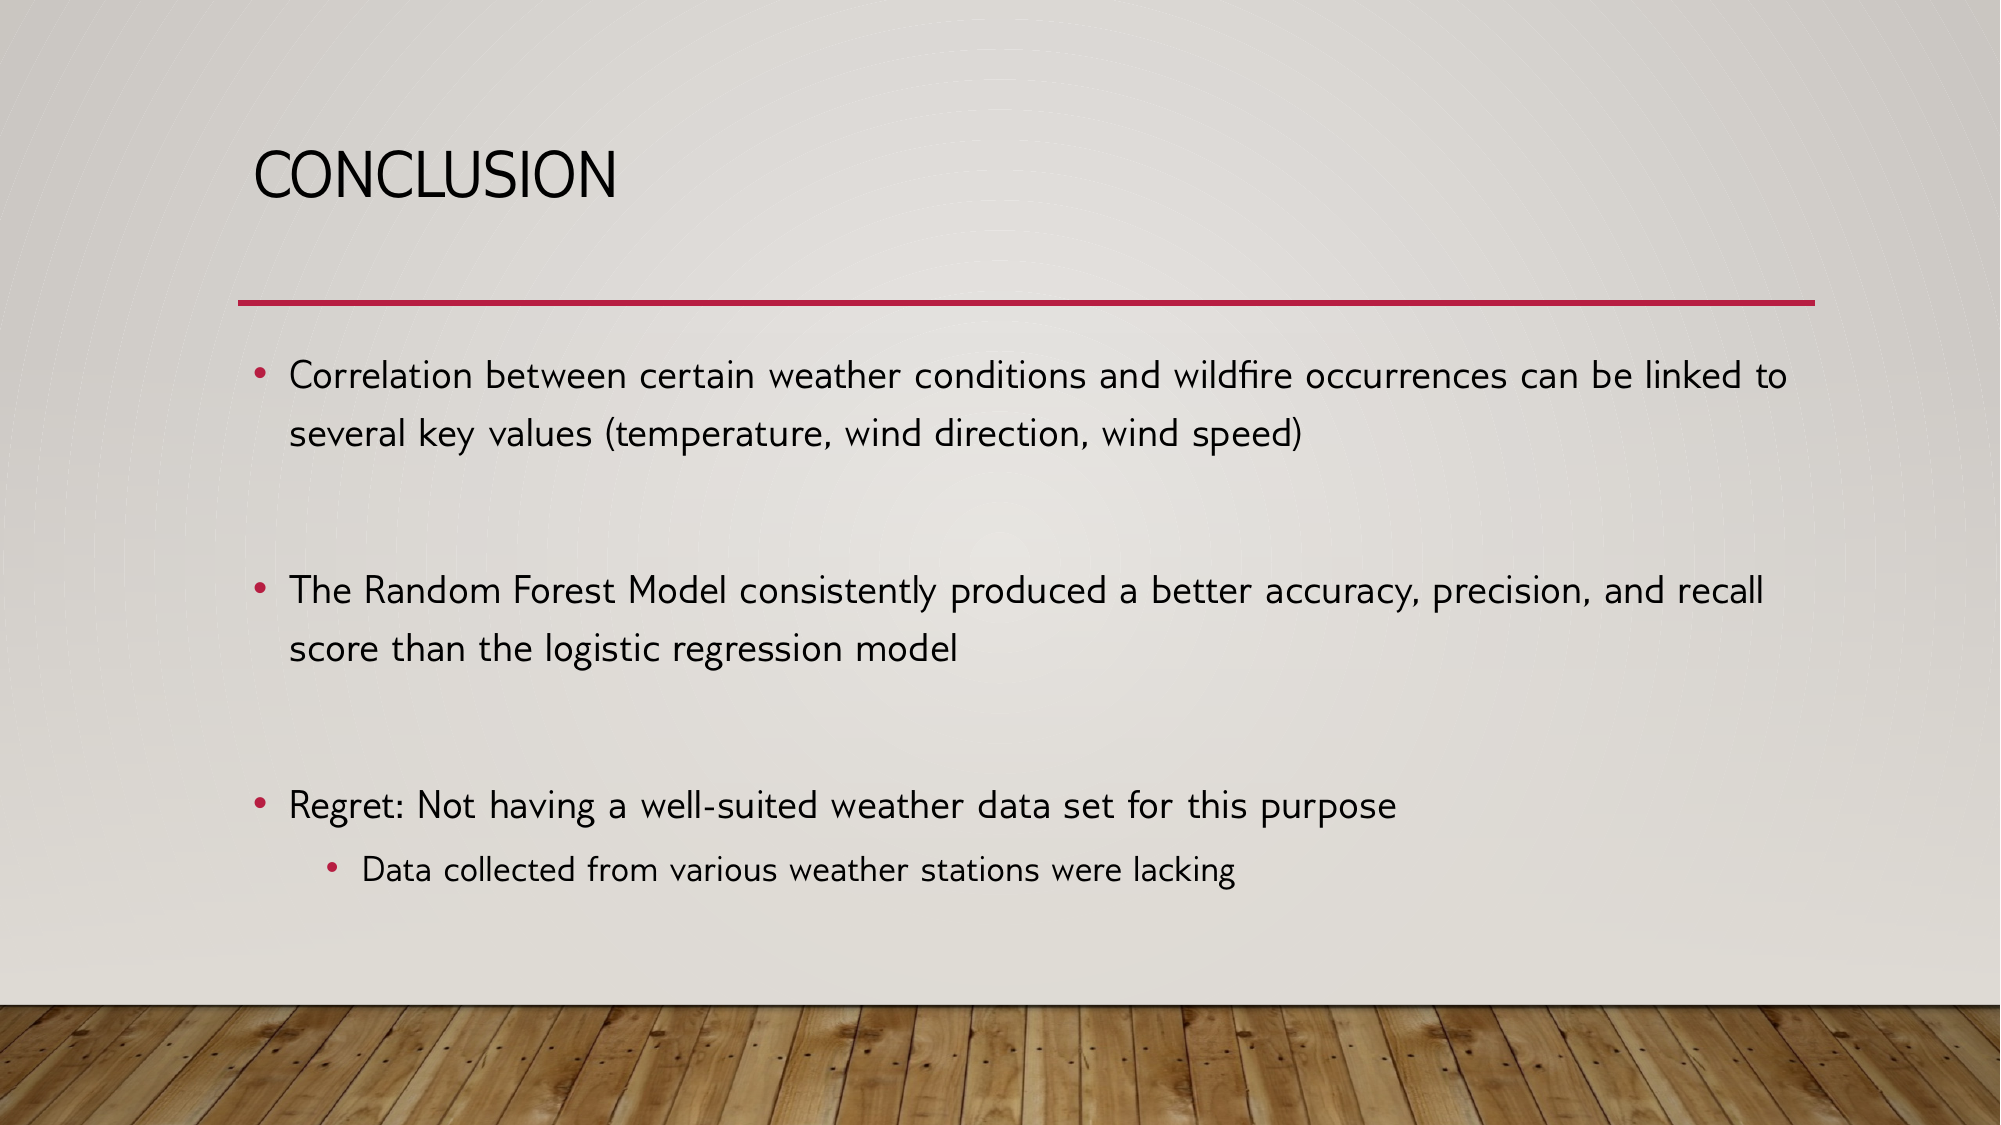

# Conclusion
Correlation between certain weather conditions and wildfire occurrences can be linked to several key values (temperature, wind direction, wind speed)

The Random Forest Model consistently produced a better accuracy, precision, and recall score than the logistic regression model

Regret: Not having a well-suited weather data set for this purpose
Data collected from various weather stations were lacking